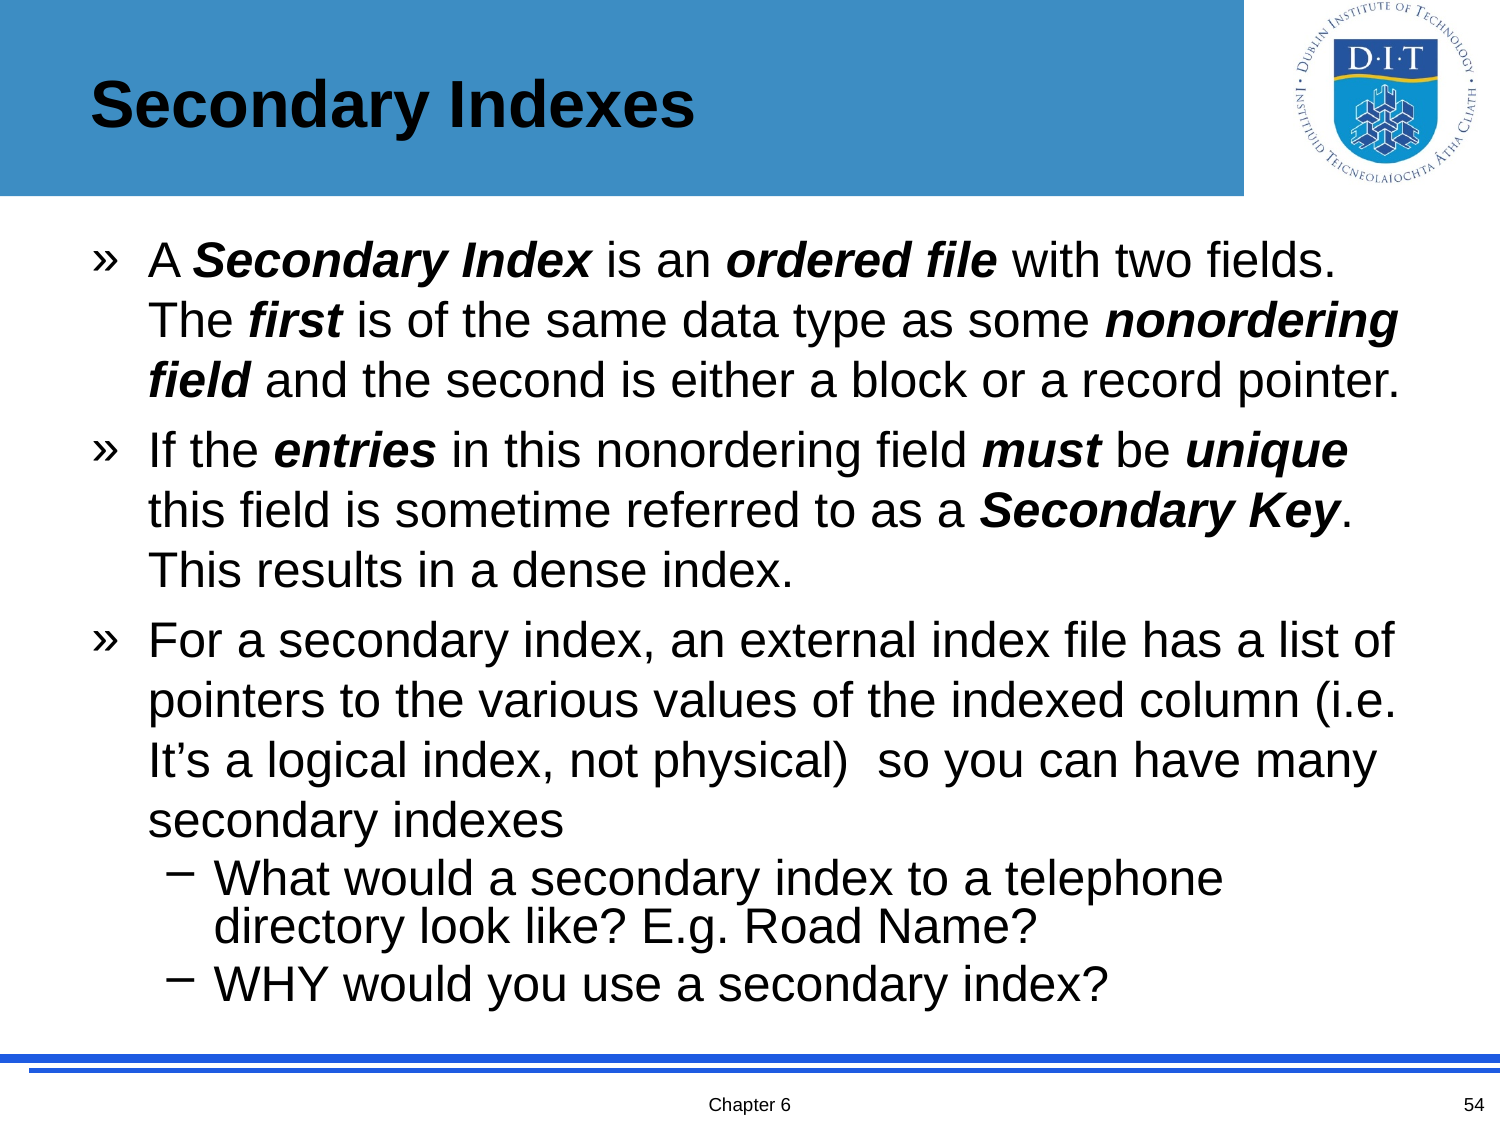

# Secondary Indexes
A Secondary Index is an ordered file with two fields.  The first is of the same data type as some nonordering field and the second is either a block or a record pointer.
If the entries in this nonordering field must be unique this field is sometime referred to as a Secondary Key.  This results in a dense index.
For a secondary index, an external index file has a list of pointers to the various values of the indexed column (i.e. It’s a logical index, not physical)  so you can have many secondary indexes
What would a secondary index to a telephone directory look like? E.g. Road Name?
WHY would you use a secondary index?

Chapter 6
54